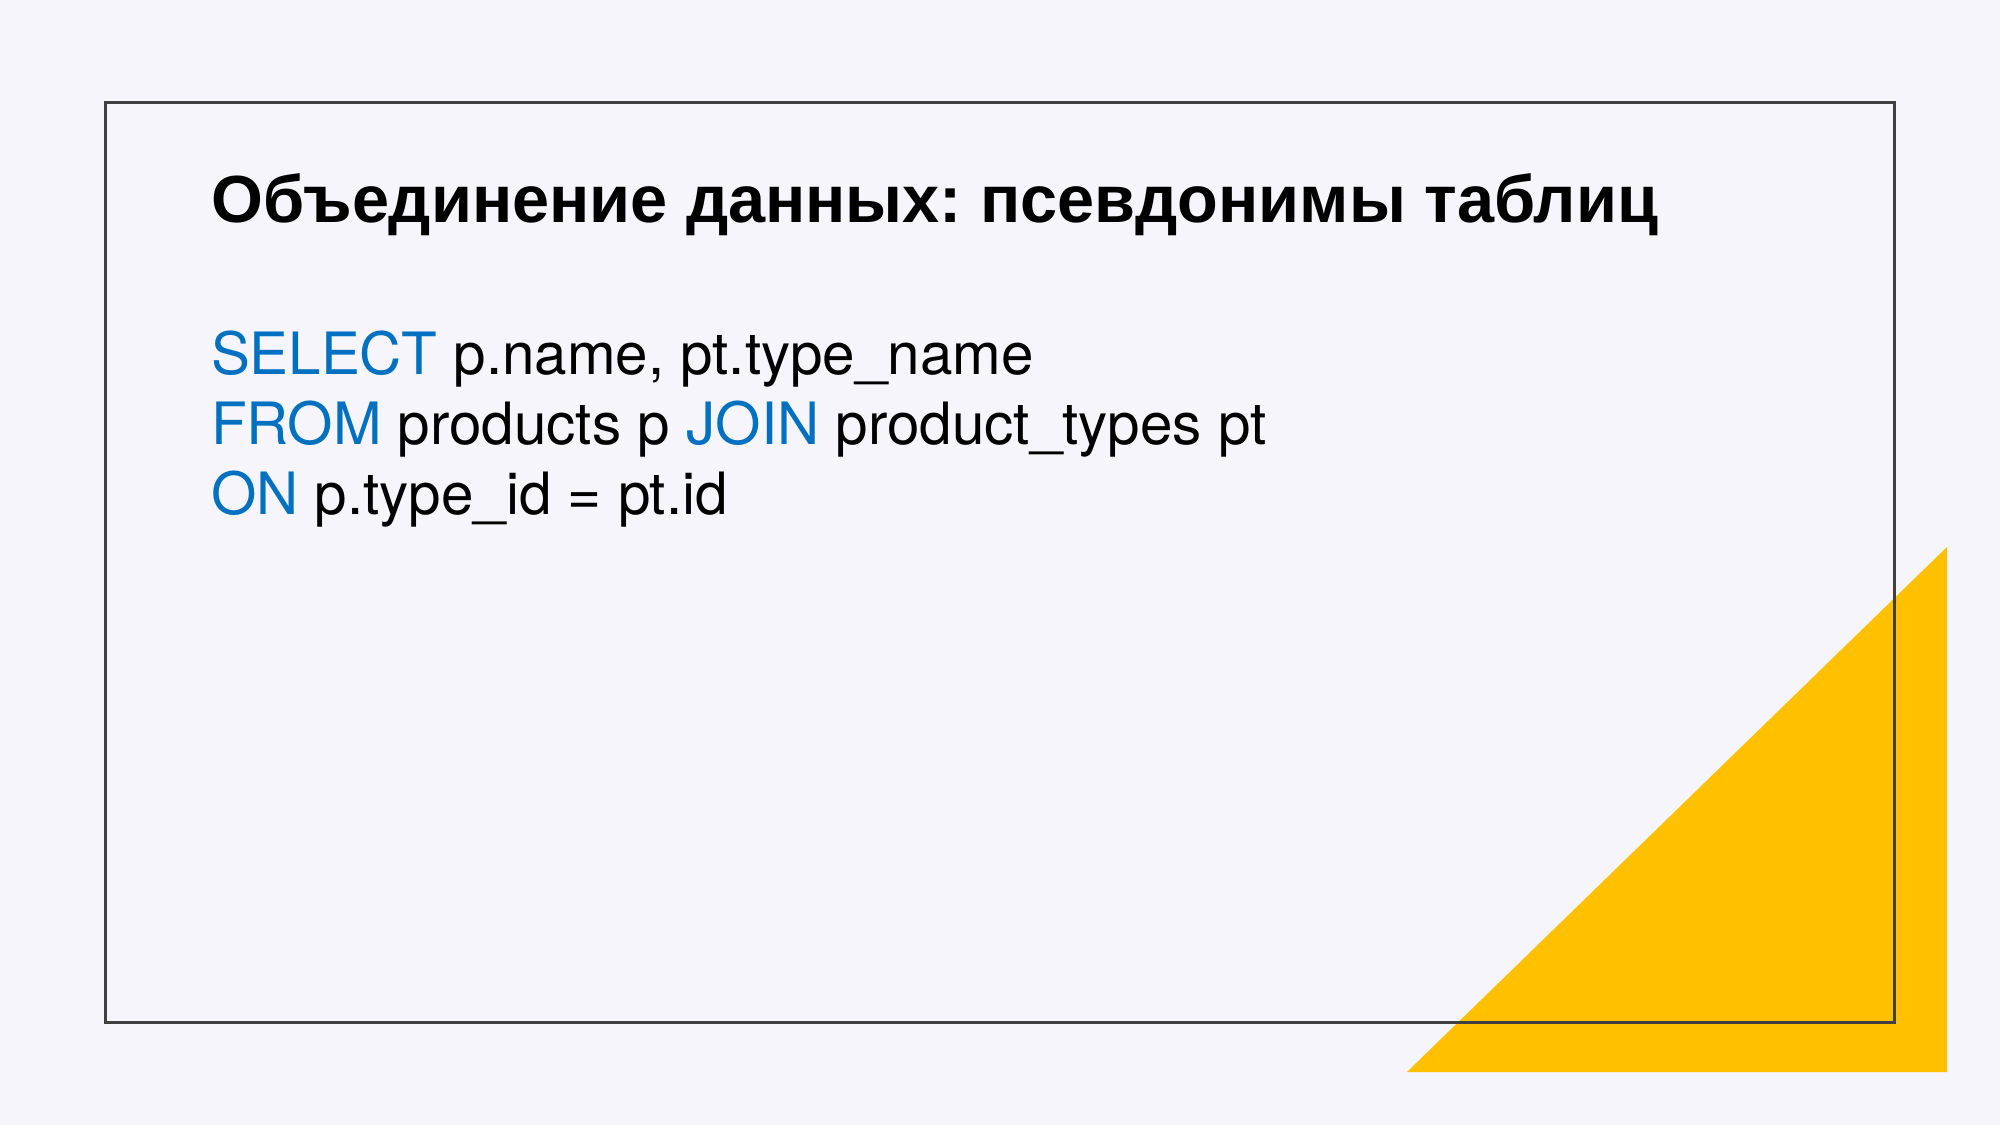

Объединение данных: псевдонимы таблиц

SELECT p.name, pt.type_name
FROM products p JOIN product_types pt
ON p.type_id = pt.id